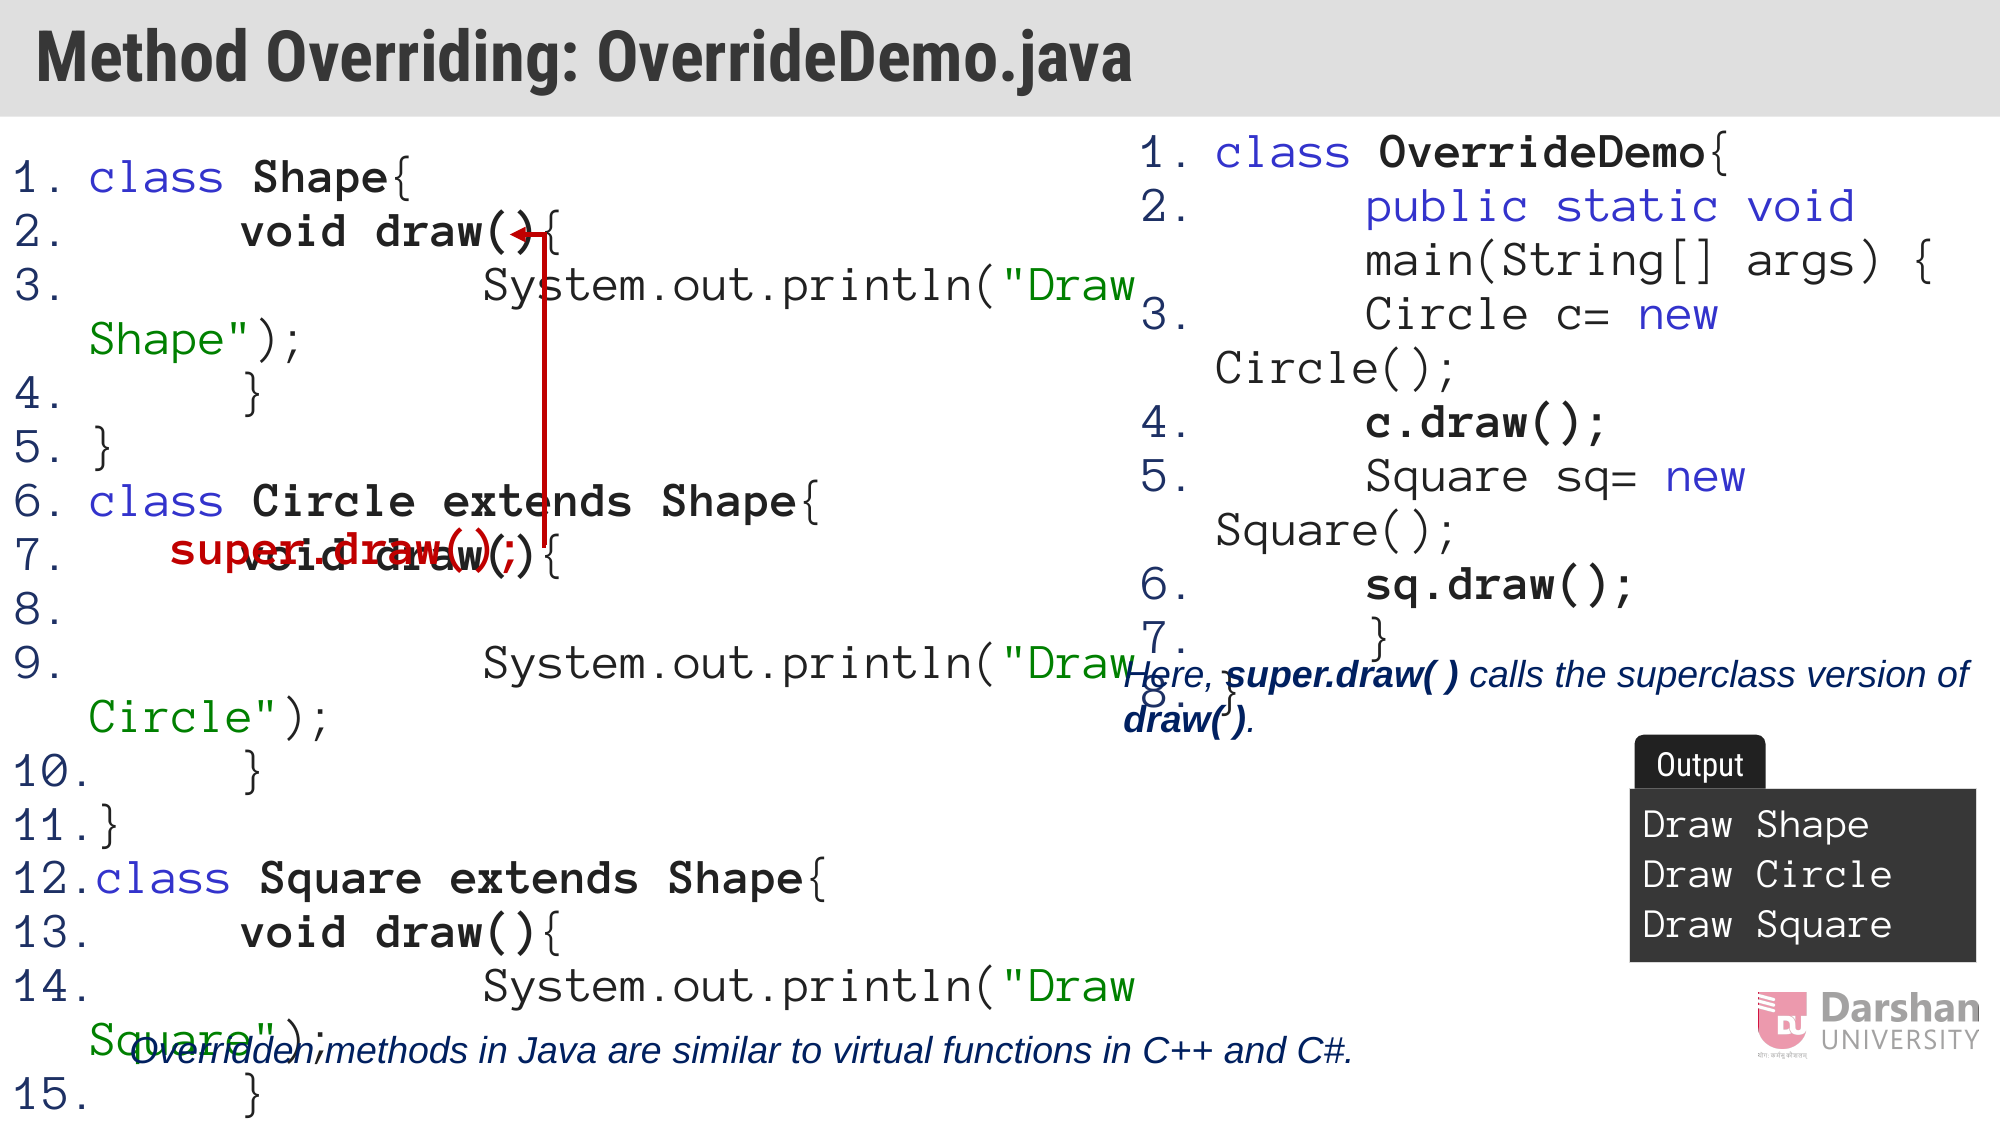

# Method Overriding: OverrideDemo.java
class OverrideDemo{
	public static void 		main(String[] args) {
	Circle c= new Circle();
	c.draw();
	Square sq= new Square();
	sq.draw();
	}
}
class Shape{
	void draw(){
	 System.out.println("Draw Shape");
	}
}
class Circle extends Shape{
	void draw(){

	 System.out.println("Draw Circle");
	}
}
class Square extends Shape{
	void draw(){
	 System.out.println("Draw Square");
	}
}

super.draw();
Here, super.draw( ) calls the superclass version of draw( ).
Output
Draw Shape
Draw Circle
Draw Square
Overridden methods in Java are similar to virtual functions in C++ and C#.